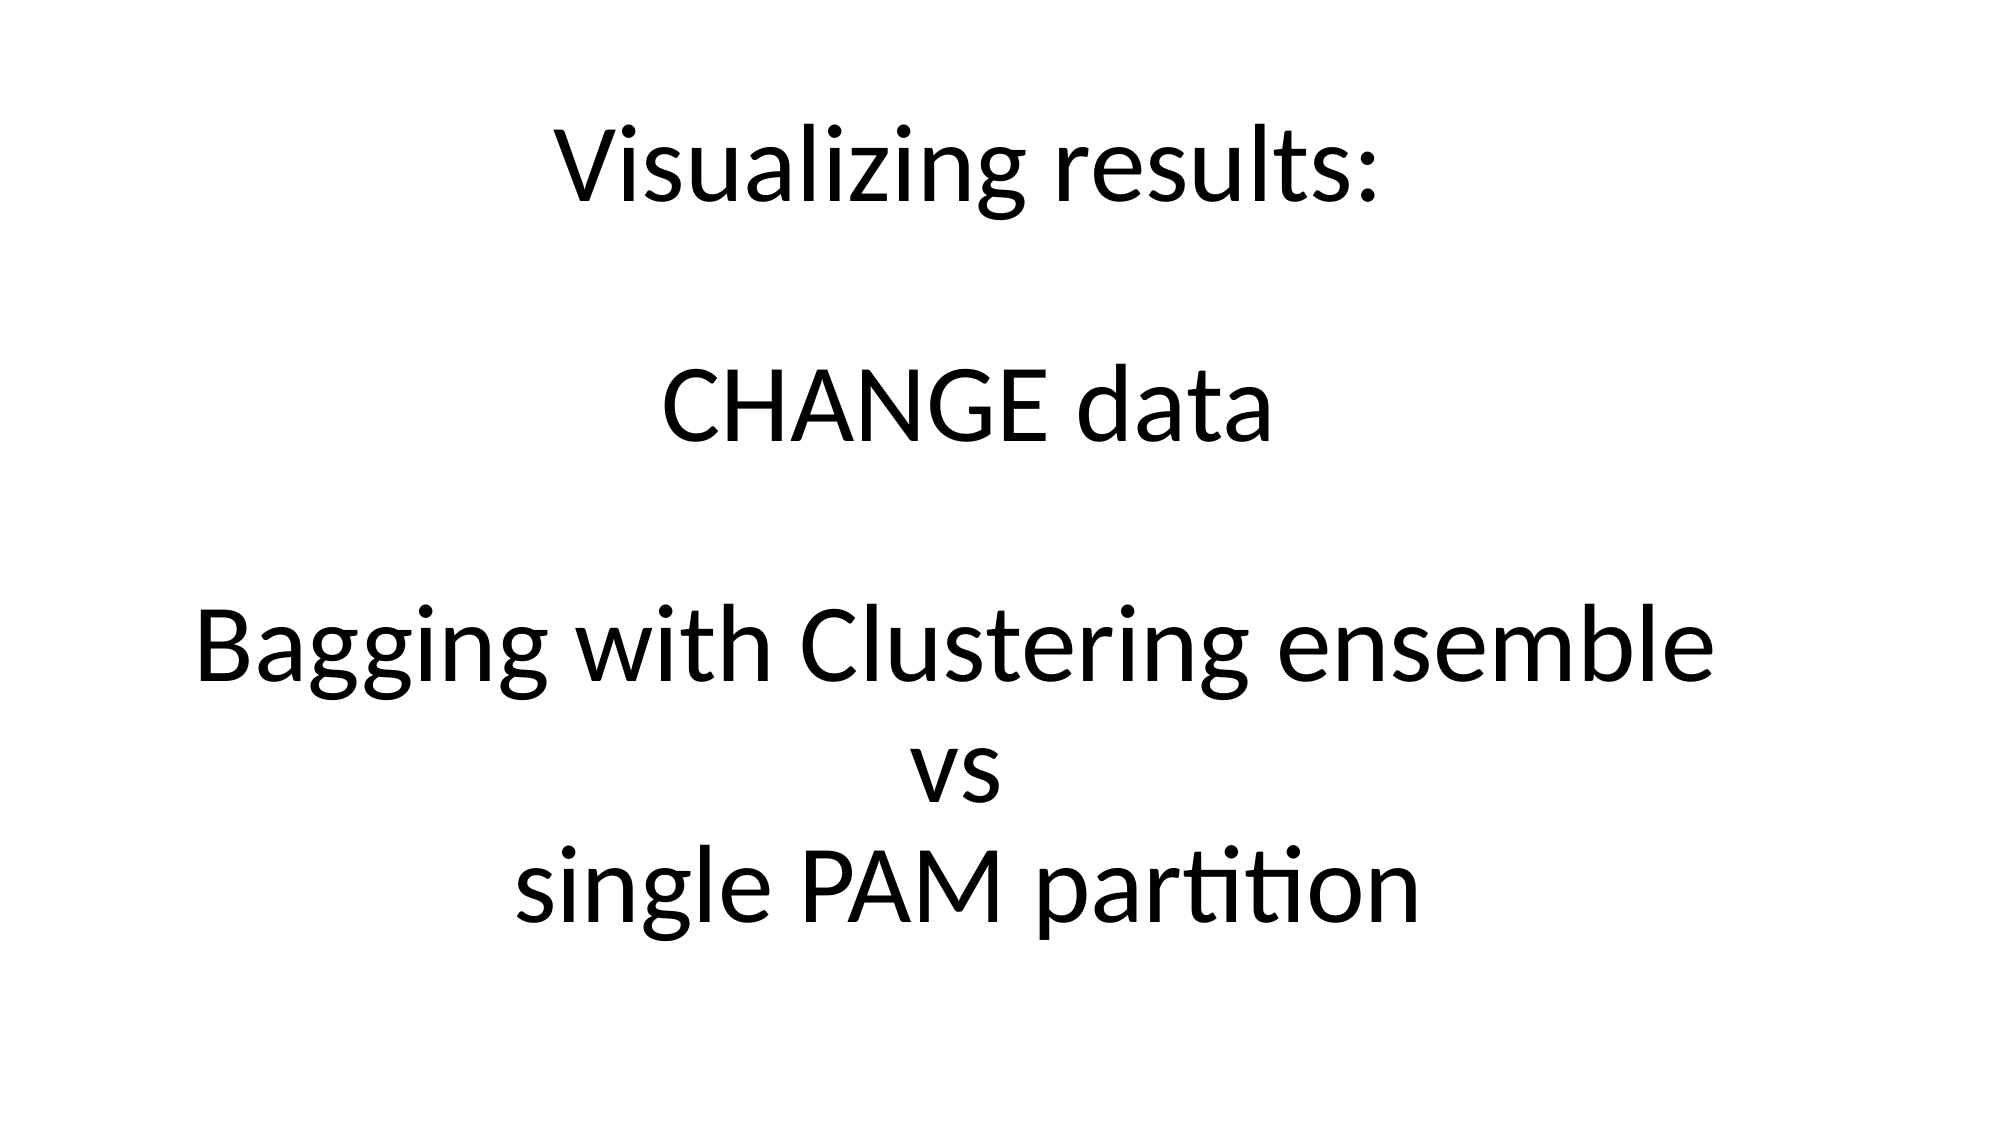

# Visualizing results: CHANGE data Bagging with Clustering ensemble vs single PAM partition